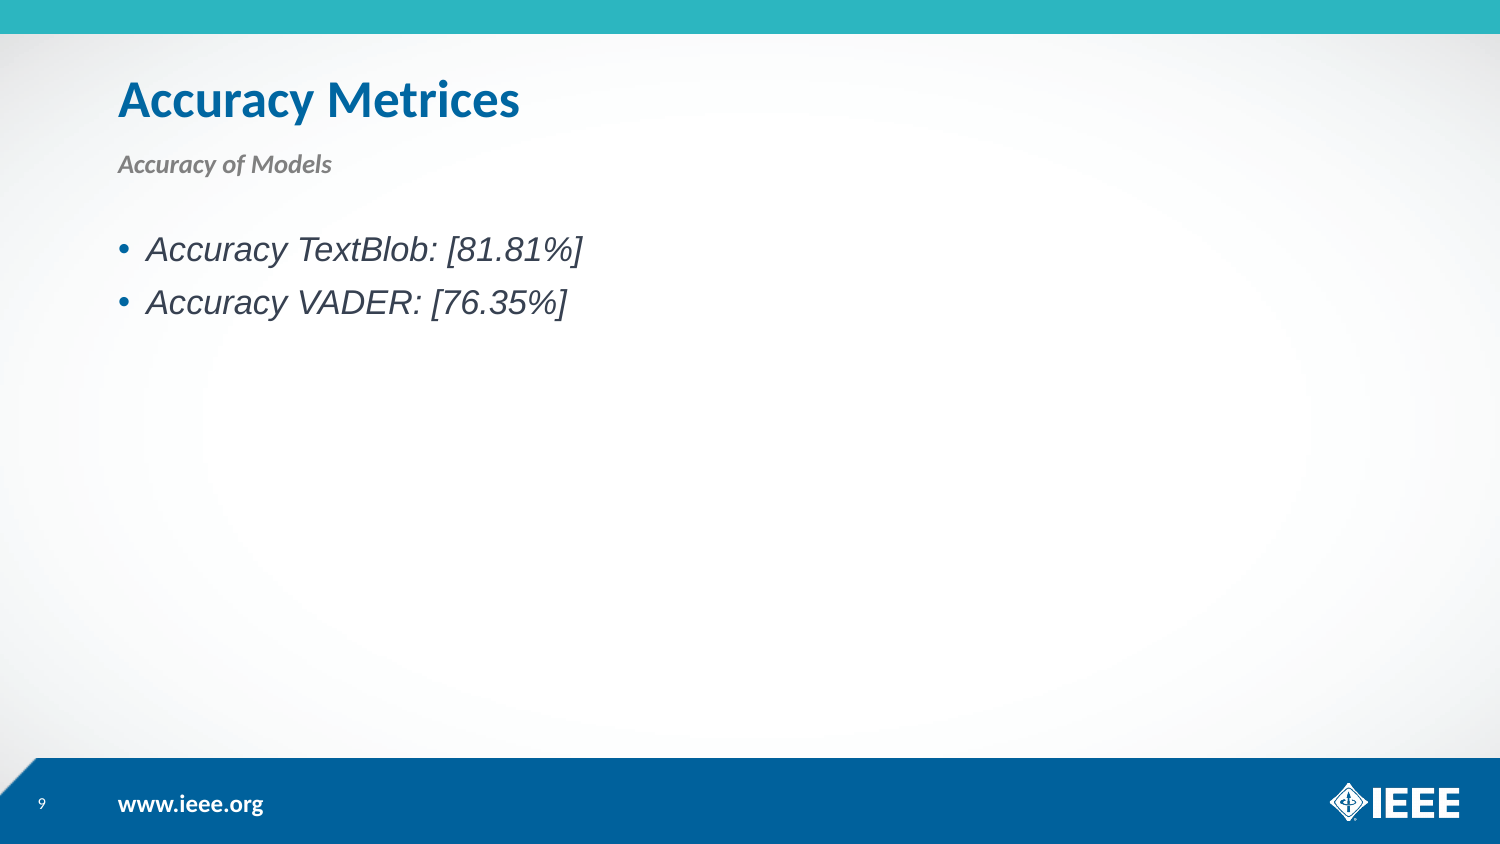

# Accuracy Metrices
Accuracy of Models
Accuracy TextBlob: [81.81%]
Accuracy VADER: [76.35%]

9